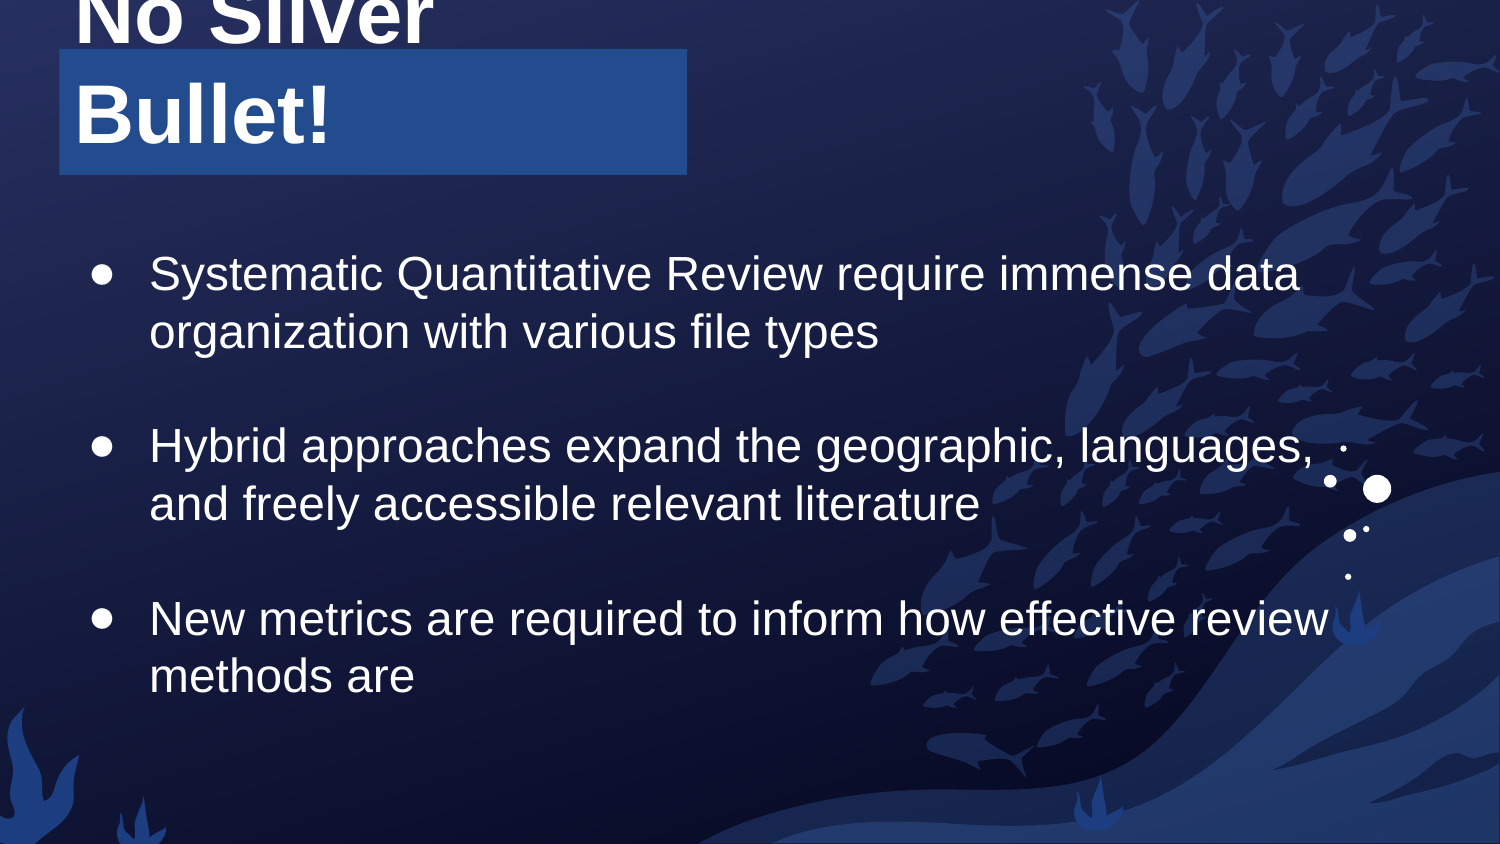

No Silver Bullet!

Systematic Quantitative Review require immense data organization with various file types

Hybrid approaches expand the geographic, languages, and freely accessible relevant literature

New metrics are required to inform how effective review methods are